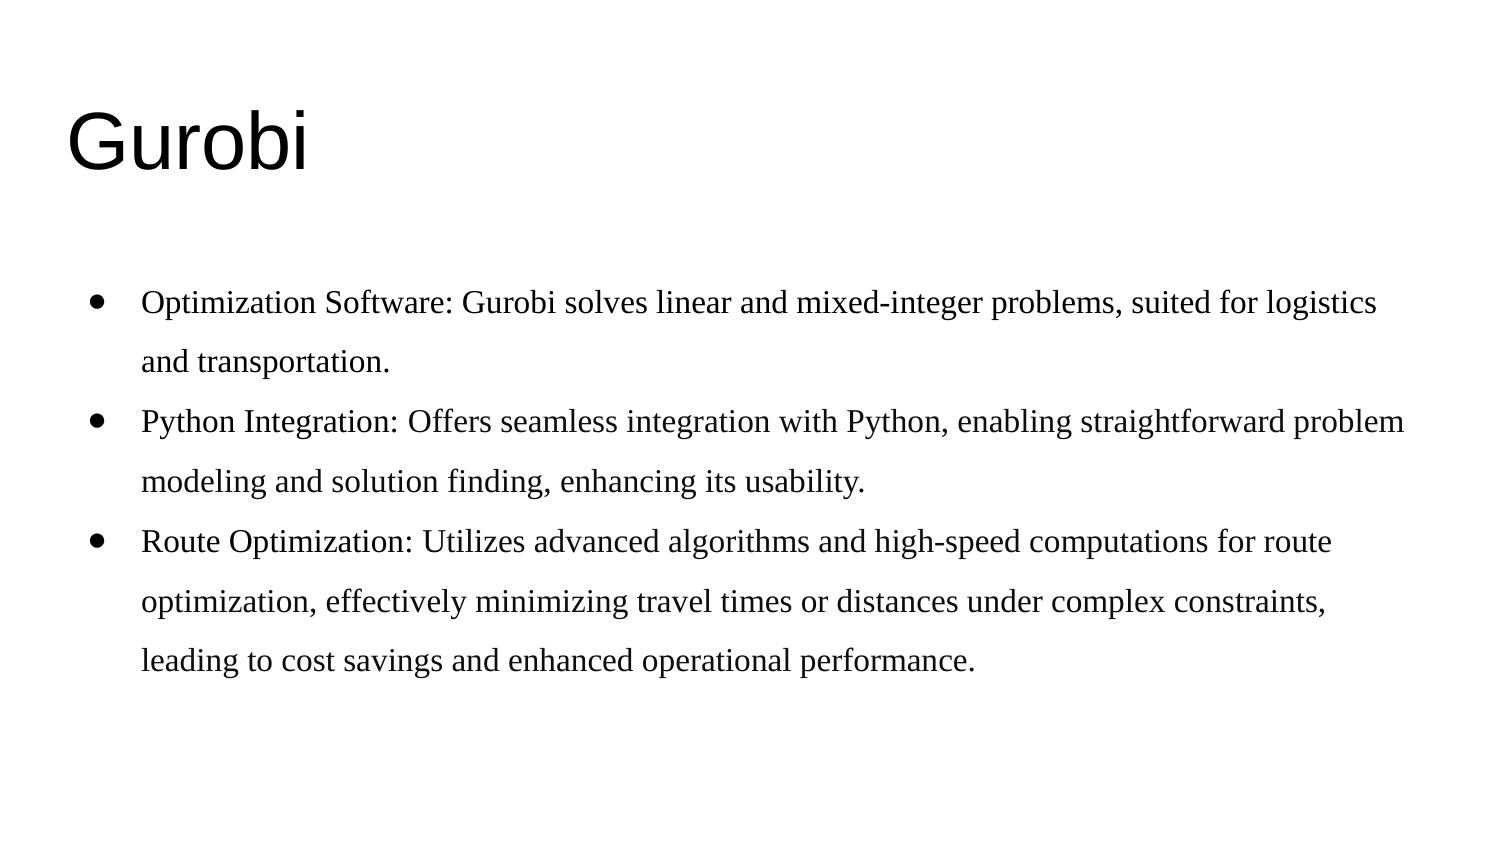

# Gurobi
Optimization Software: Gurobi solves linear and mixed-integer problems, suited for logistics and transportation.
Python Integration: Offers seamless integration with Python, enabling straightforward problem modeling and solution finding, enhancing its usability.
Route Optimization: Utilizes advanced algorithms and high-speed computations for route optimization, effectively minimizing travel times or distances under complex constraints, leading to cost savings and enhanced operational performance.